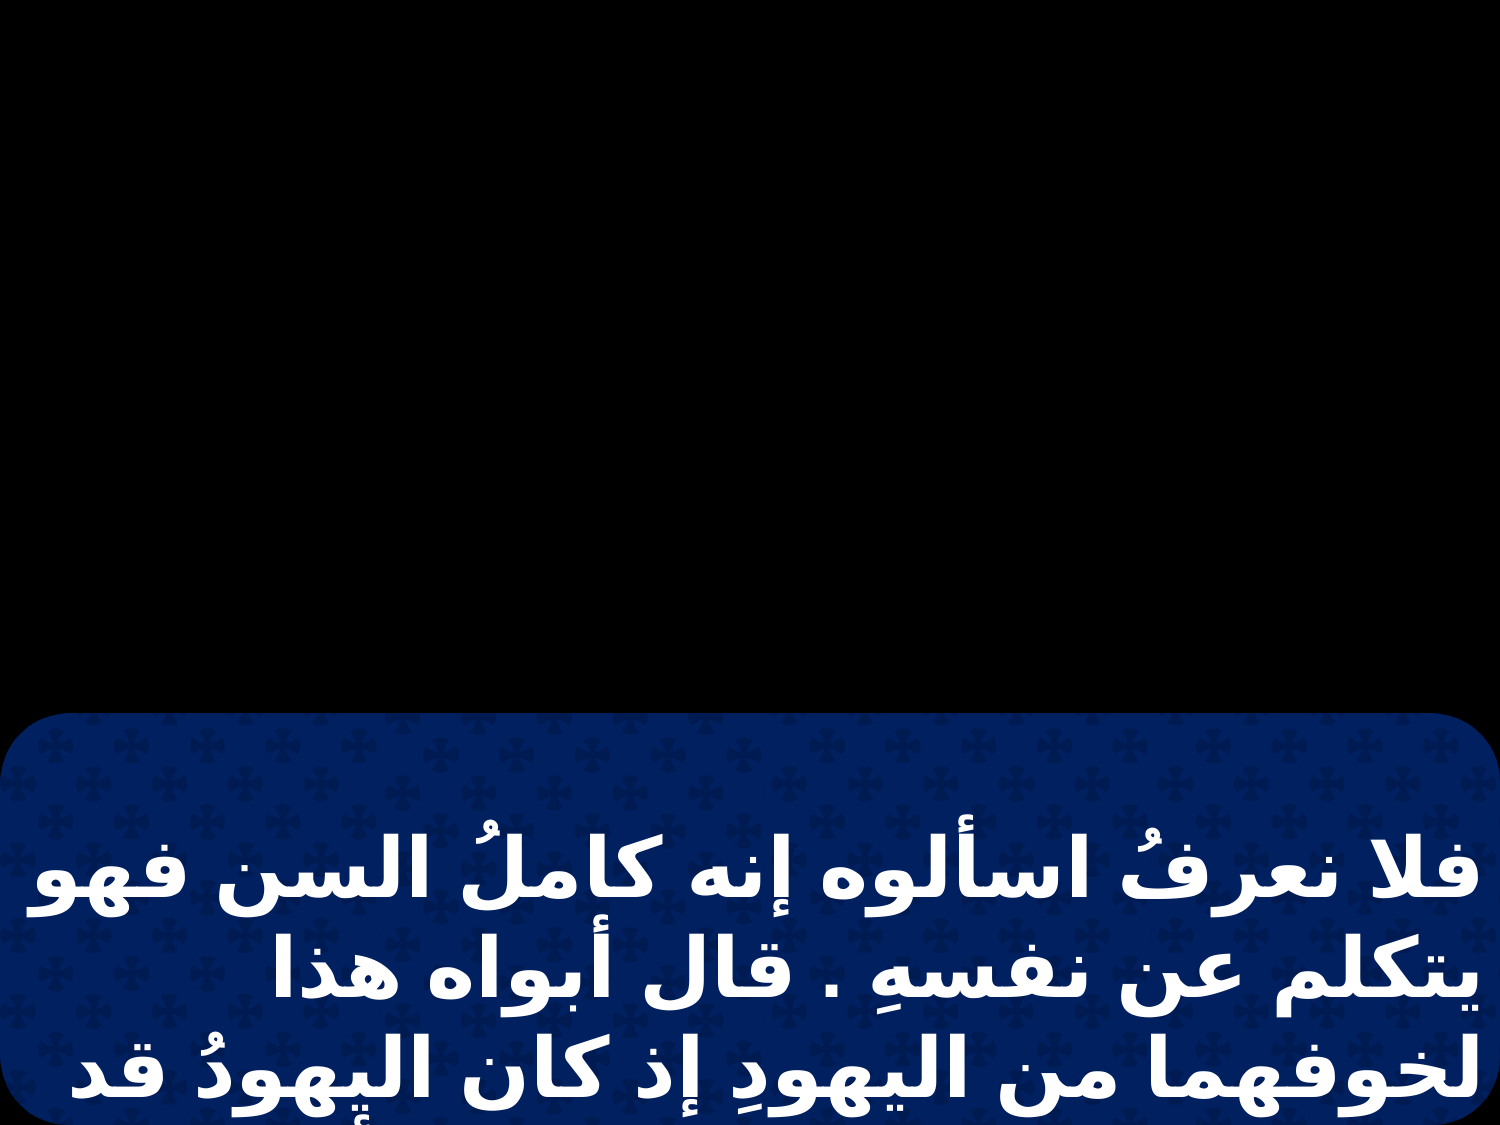

فلا نعرفُ اسألوه إنه كاملُ السن فهو يتكلم عن نفسهِ . قال أبواه هذا لخوفهما من اليهودِ إذ كان اليهودُ قد تعاهدوا على ان من يعترف بأنه هو المسيحُ يَخرجُ